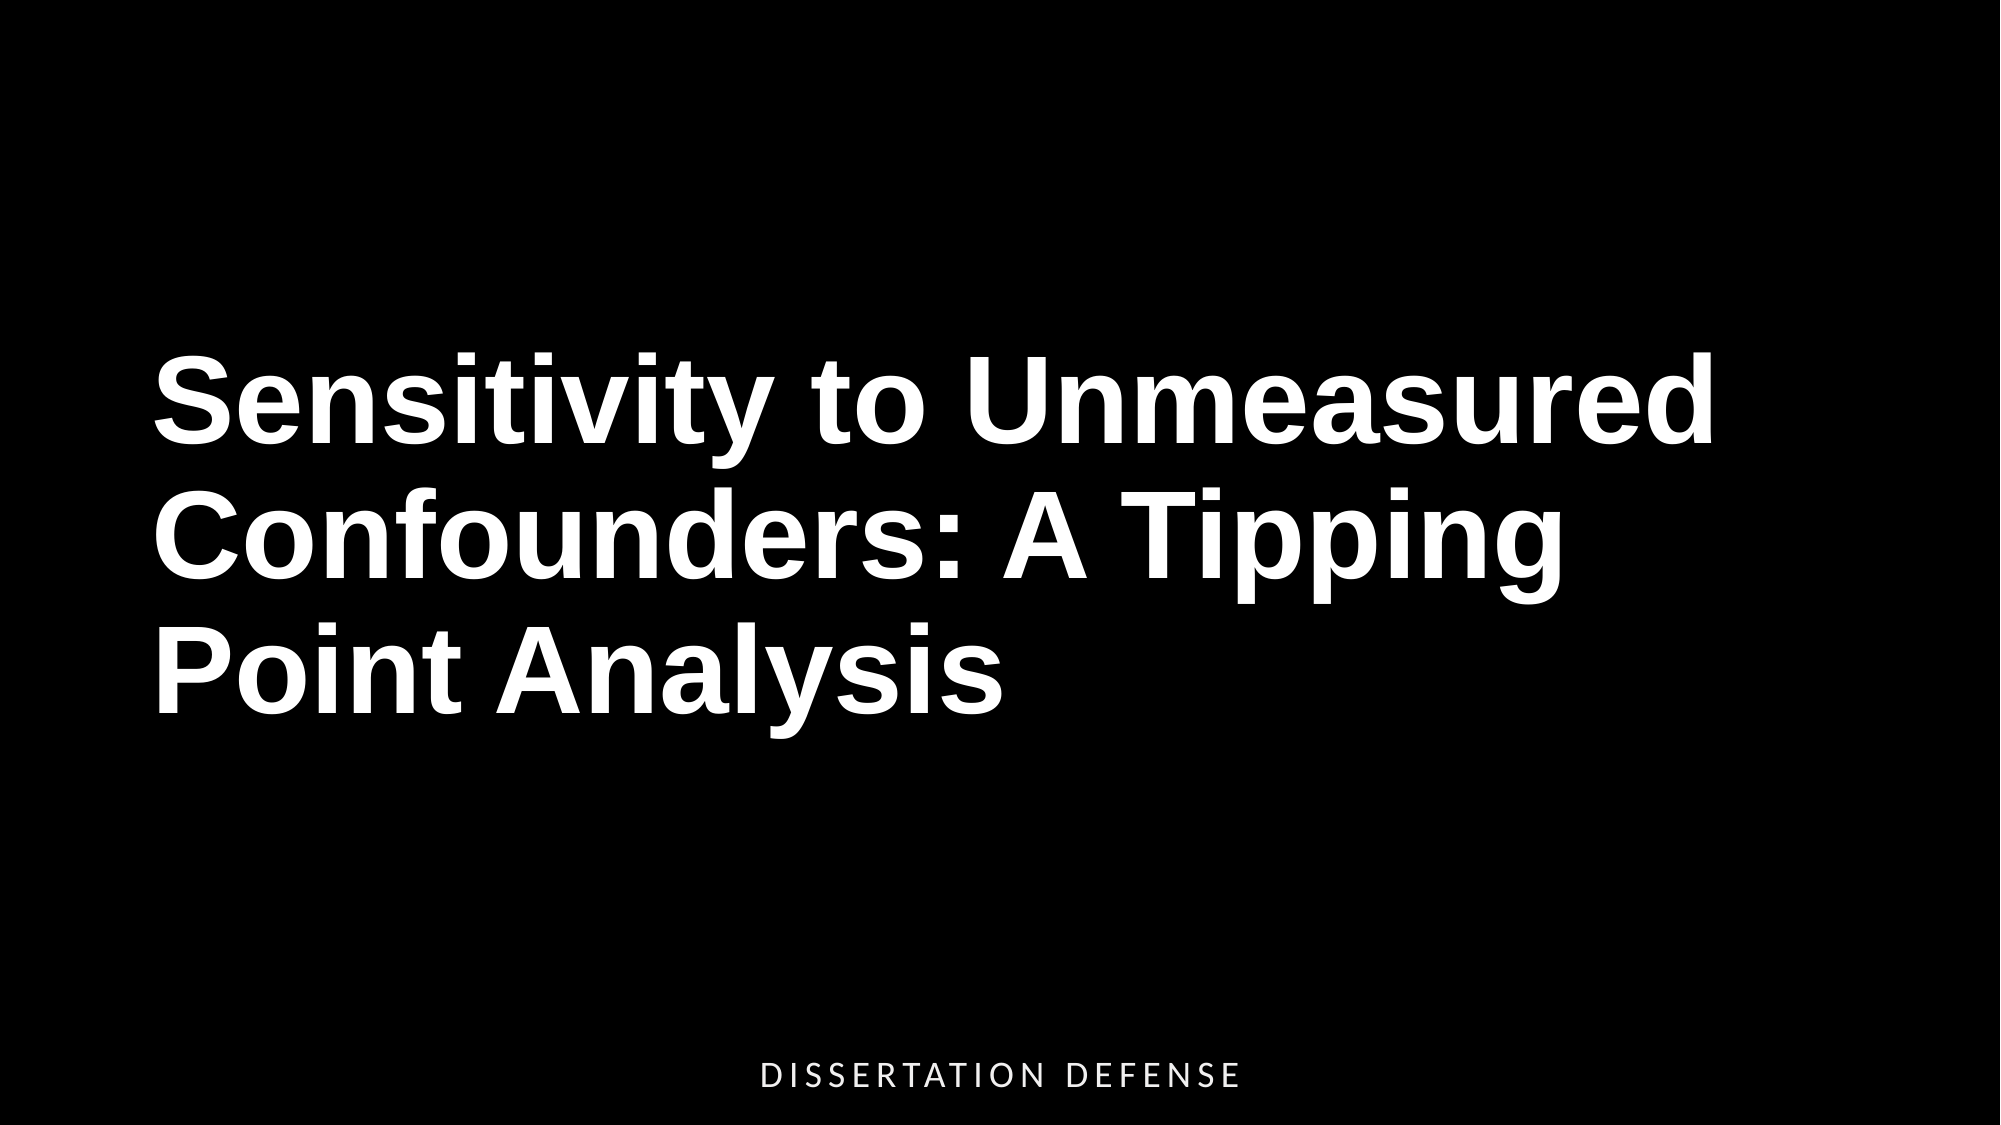

# Sensitivity to Unmeasured Confounders: A Tipping Point Analysis